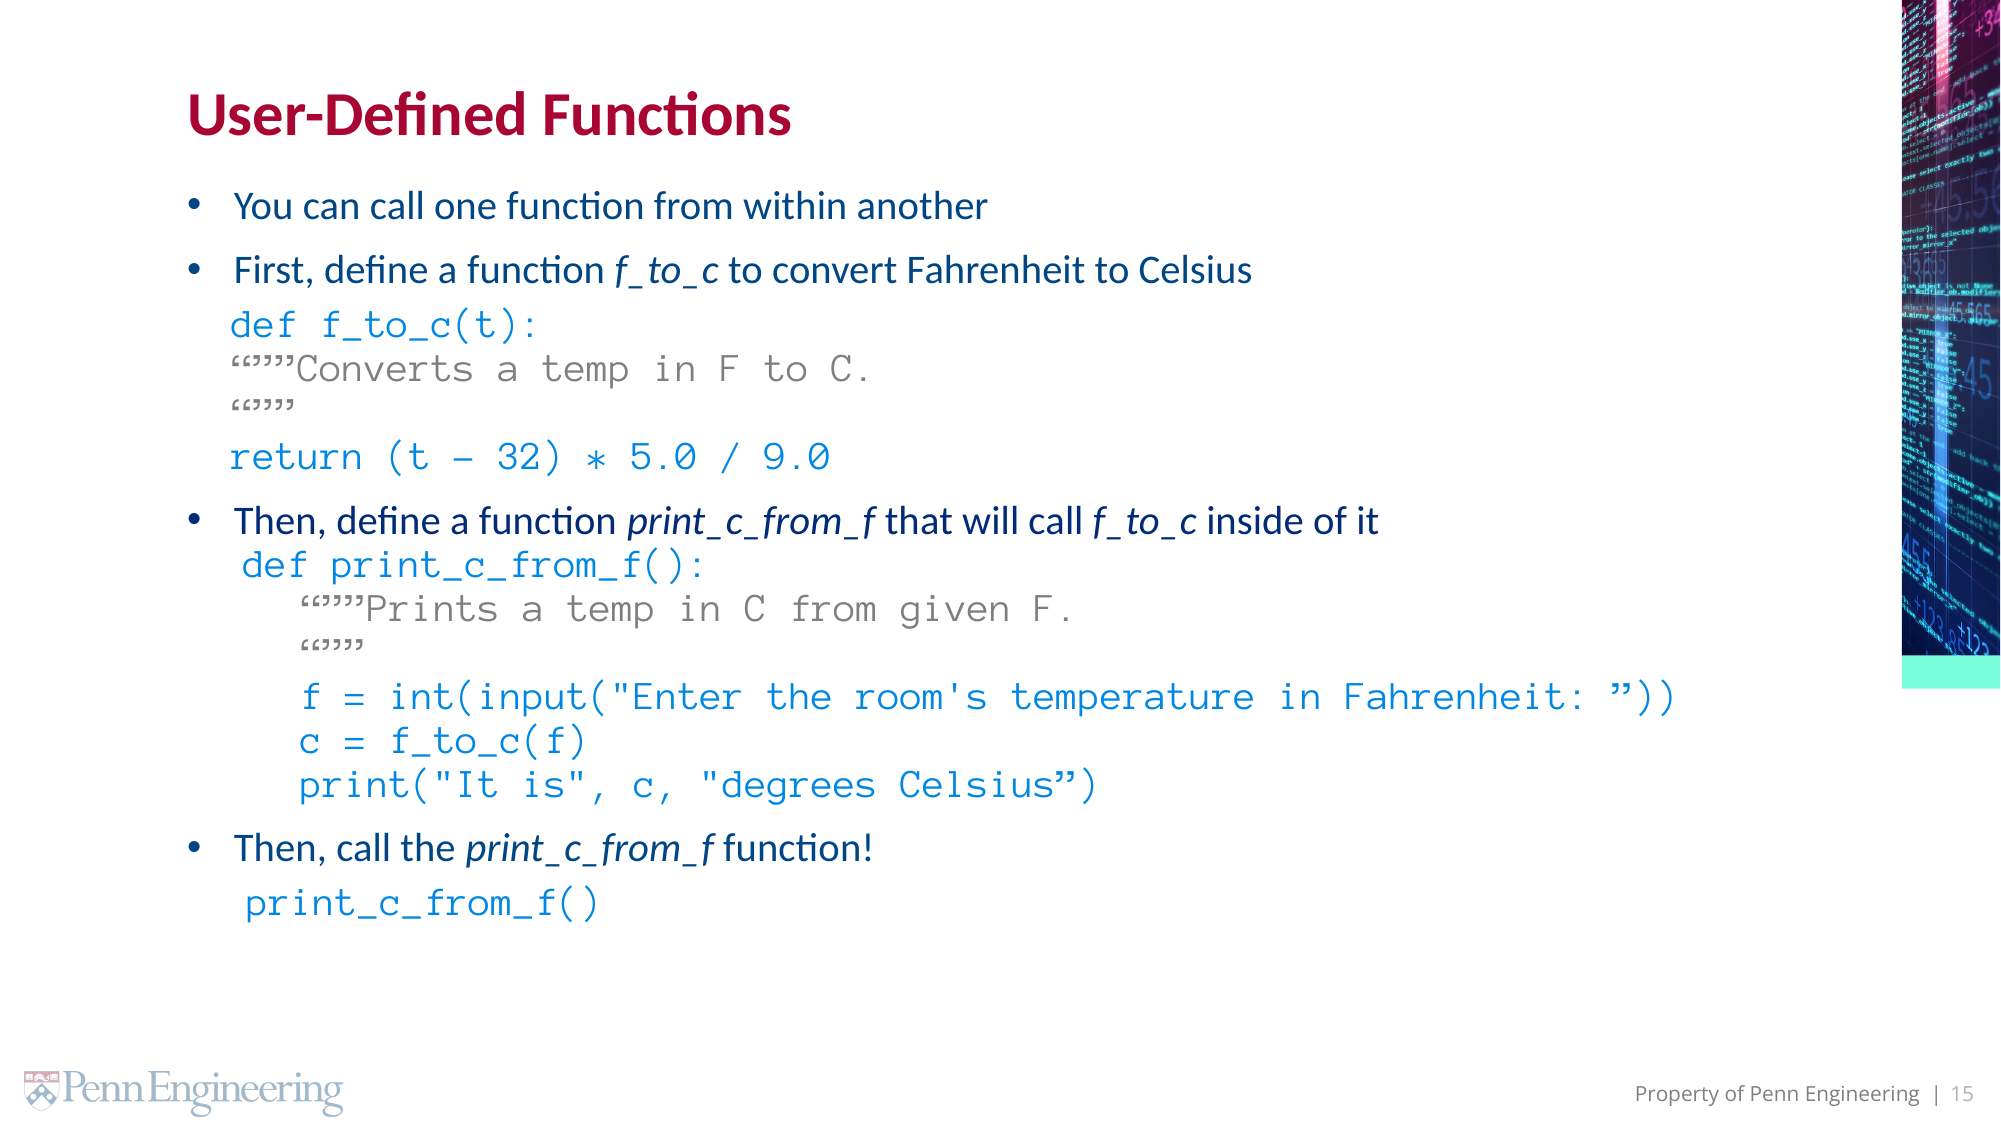

# User-Defined Functions
You can call one function from within another
First, define a function f_to_c to convert Fahrenheit to Celsius
  def f_to_c(t):
  “””Converts a temp in F to C.
  “””
  return (t - 32) * 5.0 / 9.0
Then, define a function print_c_from_f that will call f_to_c inside of it
 def print_c_from_f():
   “””Prints a temp in C from given F.
   “””
   f = int(input("Enter the room's temperature in Fahrenheit: ”))
   c = f_to_c(f)
   print("It is", c, "degrees Celsius”)
Then, call the print_c_from_f function!
 print_c_from_f()
15